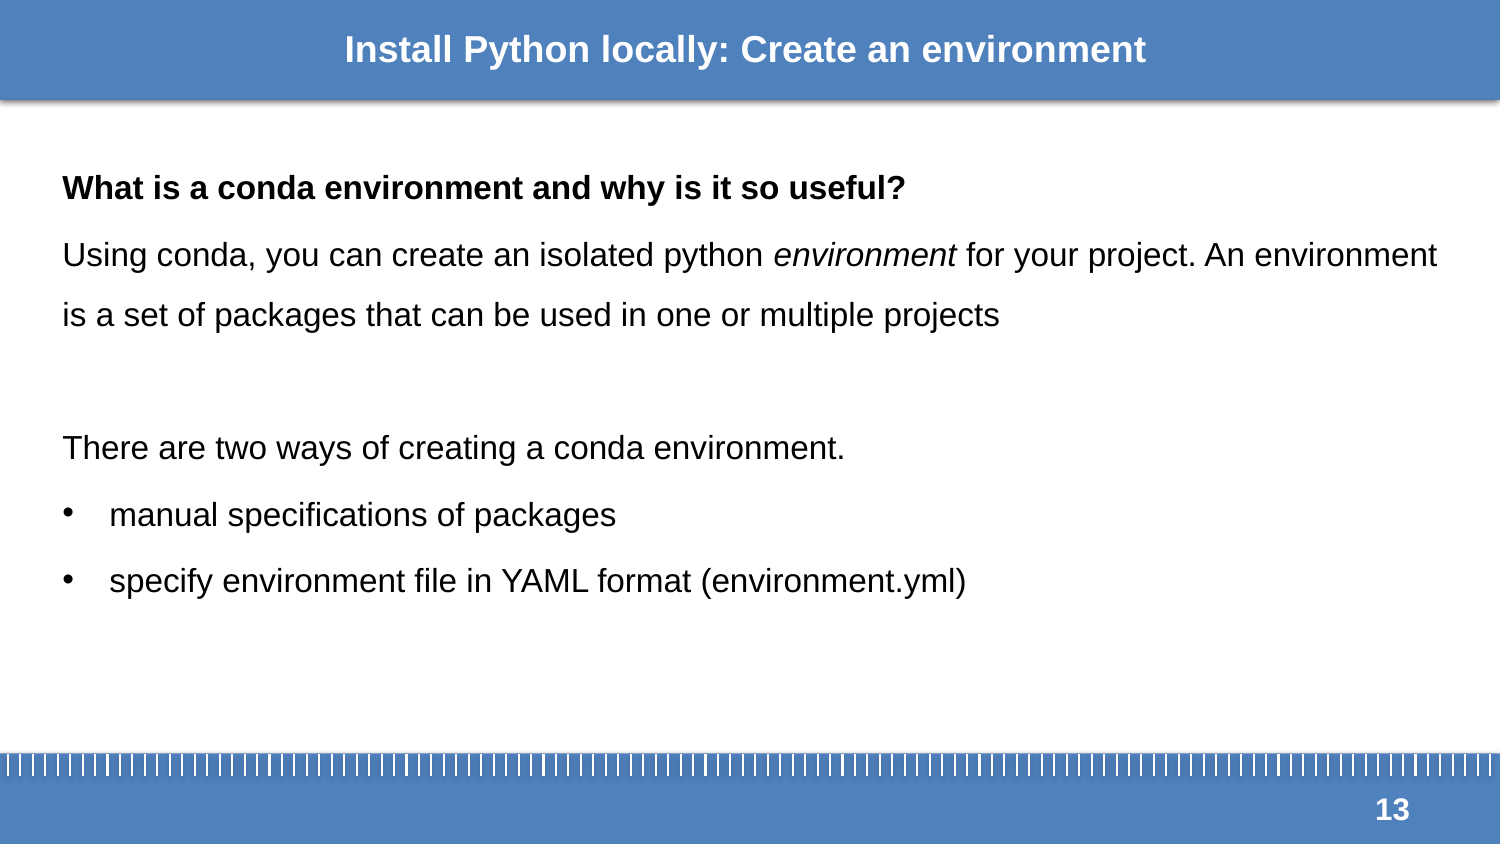

# Install Python locally: Create an environment
What is a conda environment and why is it so useful?
Using conda, you can create an isolated python environment for your project. An environment is a set of packages that can be used in one or multiple projects

There are two ways of creating a conda environment.
manual specifications of packages
specify environment file in YAML format (environment.yml)

13